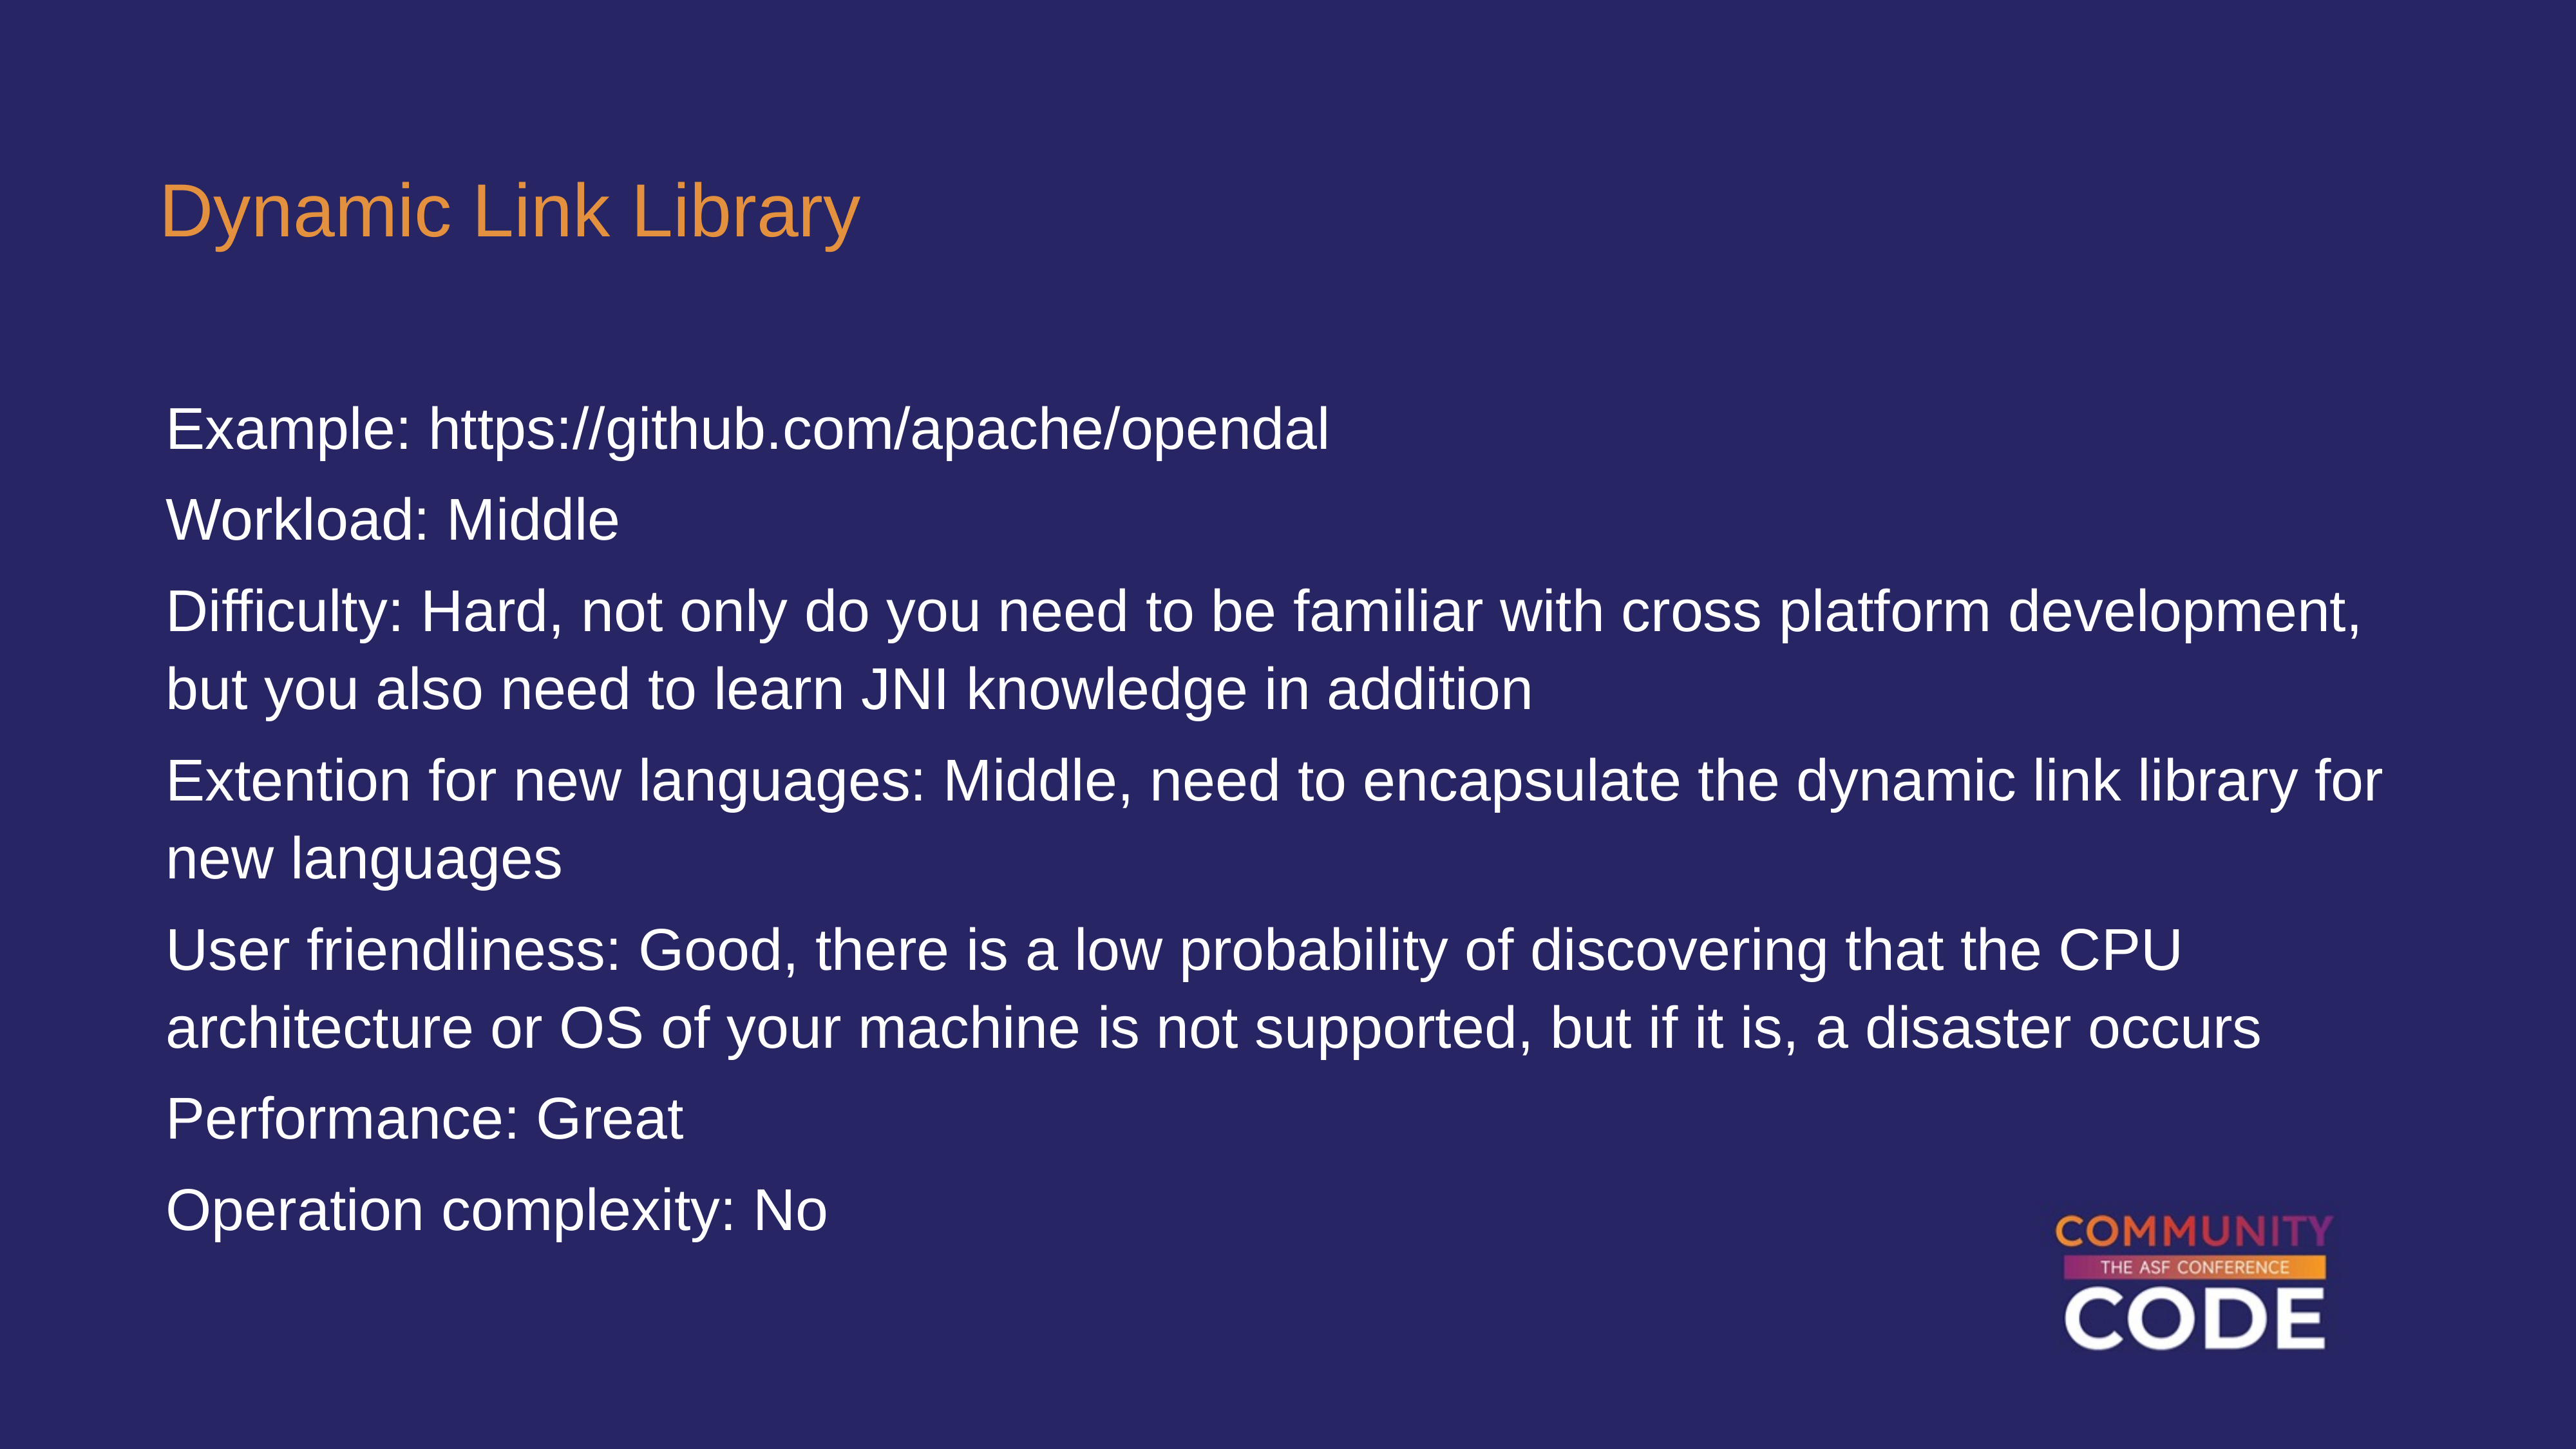

Dynamic Link Library
Example: https://github.com/apache/opendal
Workload: Middle
Difficulty: Hard, not only do you need to be familiar with cross platform development, but you also need to learn JNI knowledge in addition
Extention for new languages: Middle, need to encapsulate the dynamic link library for new languages
User friendliness: Good, there is a low probability of discovering that the CPU architecture or OS of your machine is not supported, but if it is, a disaster occurs
Performance: Great
Operation complexity: No